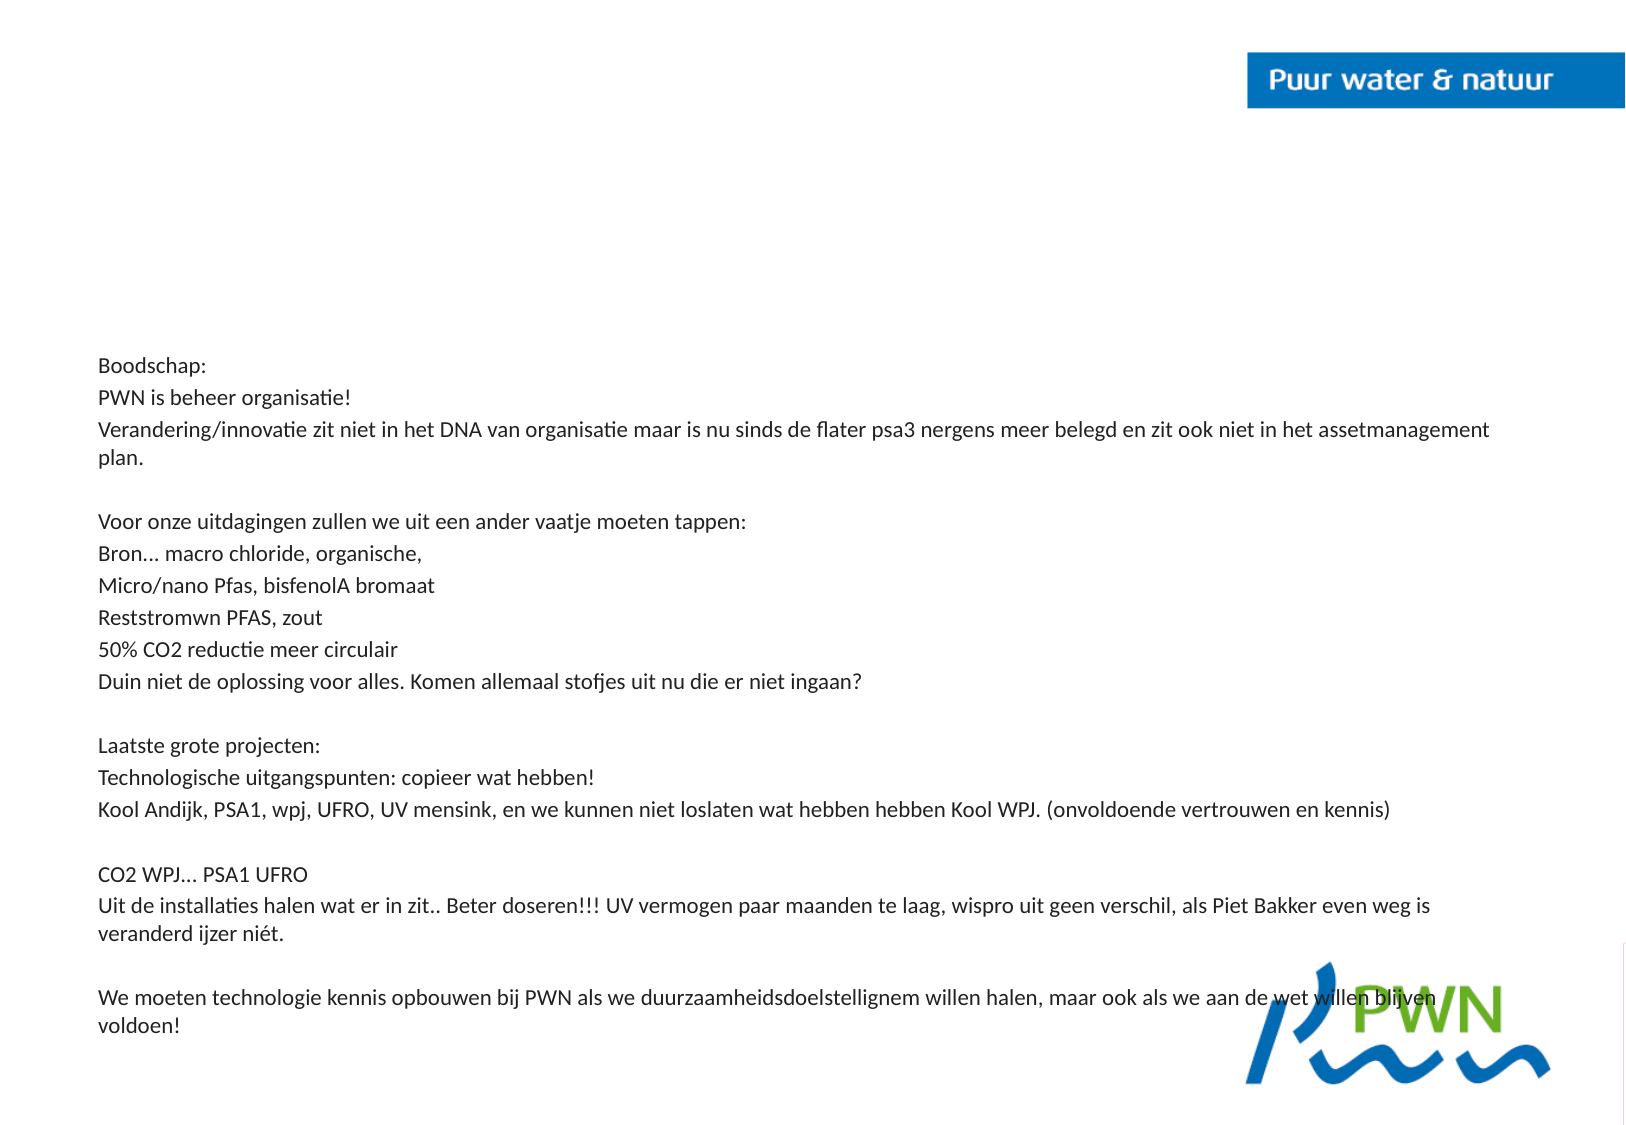

#
Boodschap:
PWN is beheer organisatie!
Verandering/innovatie zit niet in het DNA van organisatie maar is nu sinds de flater psa3 nergens meer belegd en zit ook niet in het assetmanagement plan.

Voor onze uitdagingen zullen we uit een ander vaatje moeten tappen:
Bron... macro chloride, organische,
Micro/nano Pfas, bisfenolA bromaat
Reststromwn PFAS, zout
50% CO2 reductie meer circulair
Duin niet de oplossing voor alles. Komen allemaal stofjes uit nu die er niet ingaan?

Laatste grote projecten:
Technologische uitgangspunten: copieer wat hebben!
Kool Andijk, PSA1, wpj, UFRO, UV mensink, en we kunnen niet loslaten wat hebben hebben Kool WPJ. (onvoldoende vertrouwen en kennis)

CO2 WPJ... PSA1 UFRO
Uit de installaties halen wat er in zit.. Beter doseren!!! UV vermogen paar maanden te laag, wispro uit geen verschil, als Piet Bakker even weg is veranderd ijzer niét.

We moeten technologie kennis opbouwen bij PWN als we duurzaamheidsdoelstellignem willen halen, maar ook als we aan de wet willen blijven voldoen!